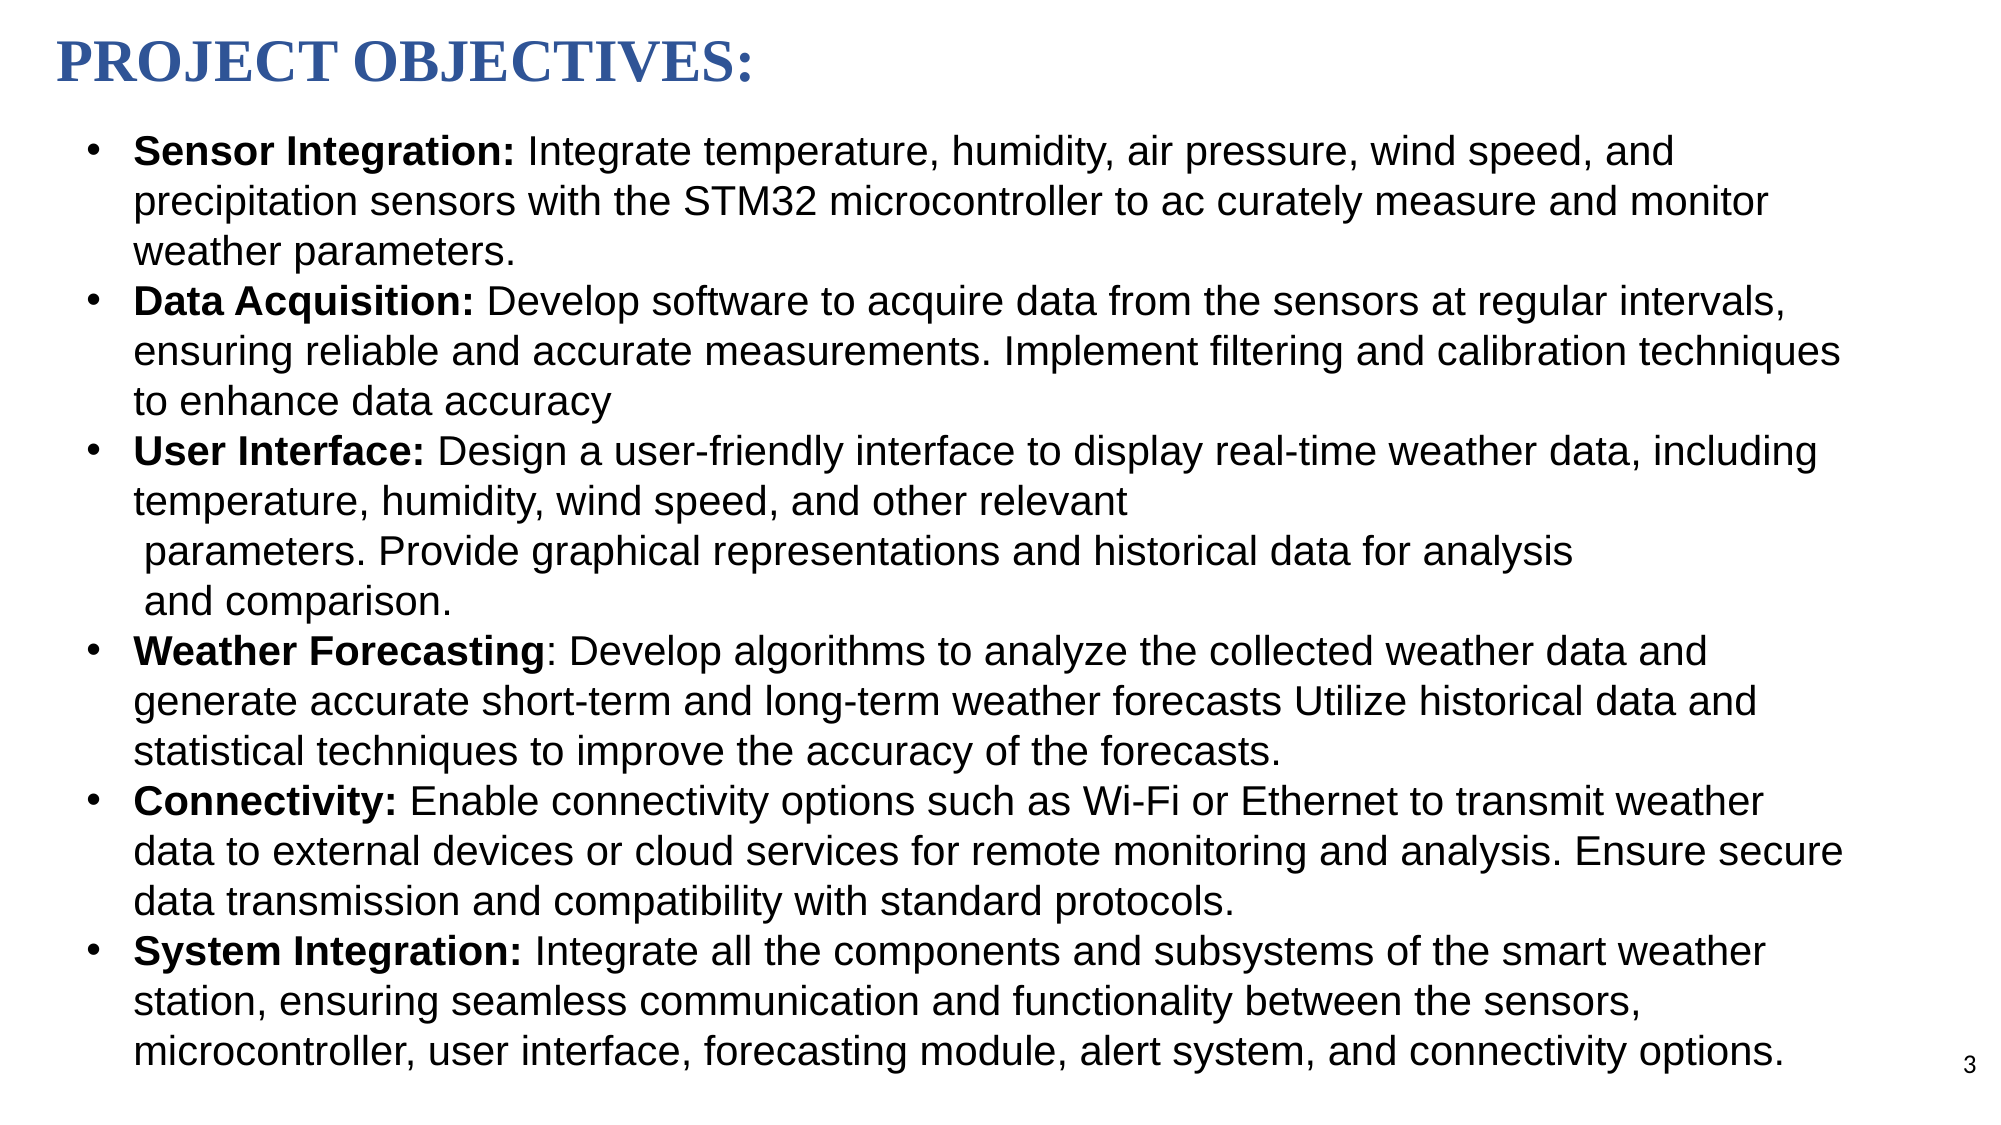

PROJECT OBJECTIVES:
Sensor Integration: Integrate temperature, humidity, air pressure, wind speed, and precipitation sensors with the STM32 microcontroller to ac curately measure and monitor weather parameters.
Data Acquisition: Develop software to acquire data from the sensors at regular intervals, ensuring reliable and accurate measurements. Implement filtering and calibration techniques to enhance data accuracy
User Interface: Design a user-friendly interface to display real-time weather data, including temperature, humidity, wind speed, and other relevant
     parameters. Provide graphical representations and historical data for analysis
     and comparison.
Weather Forecasting: Develop algorithms to analyze the collected weather data and generate accurate short-term and long-term weather forecasts Utilize historical data and statistical techniques to improve the accuracy of the forecasts.
Connectivity: Enable connectivity options such as Wi-Fi or Ethernet to transmit weather data to external devices or cloud services for remote monitoring and analysis. Ensure secure data transmission and compatibility with standard protocols.
System Integration: Integrate all the components and subsystems of the smart weather station, ensuring seamless communication and functionality between the sensors, microcontroller, user interface, forecasting module, alert system, and connectivity options.

3